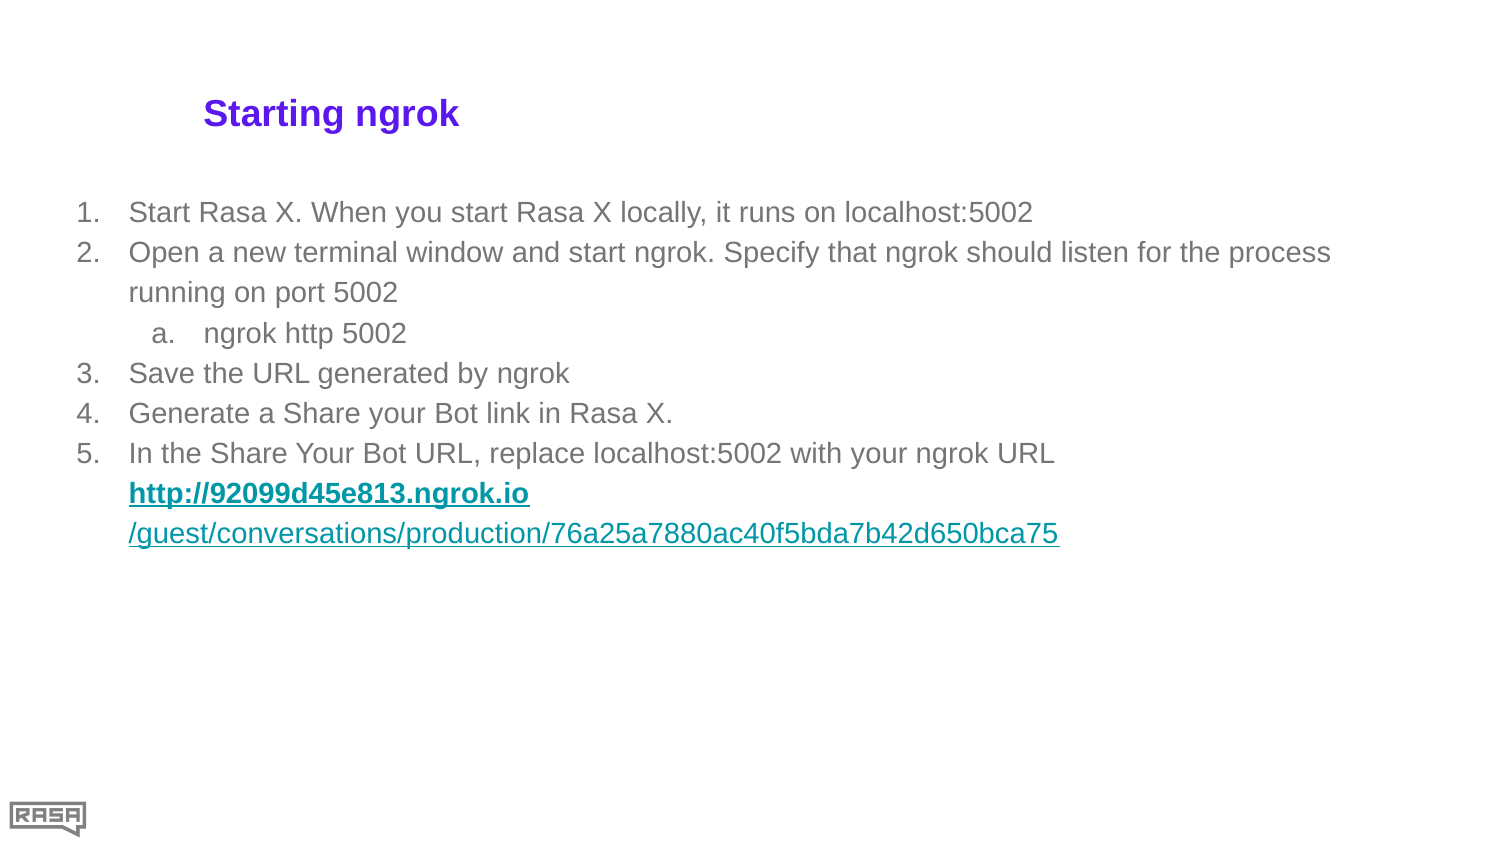

# Starting ngrok
Start Rasa X. When you start Rasa X locally, it runs on localhost:5002
Open a new terminal window and start ngrok. Specify that ngrok should listen for the process running on port 5002
ngrok http 5002
Save the URL generated by ngrok
Generate a Share your Bot link in Rasa X.
In the Share Your Bot URL, replace localhost:5002 with your ngrok URL
http://92099d45e813.ngrok.io/guest/conversations/production/76a25a7880ac40f5bda7b42d650bca75